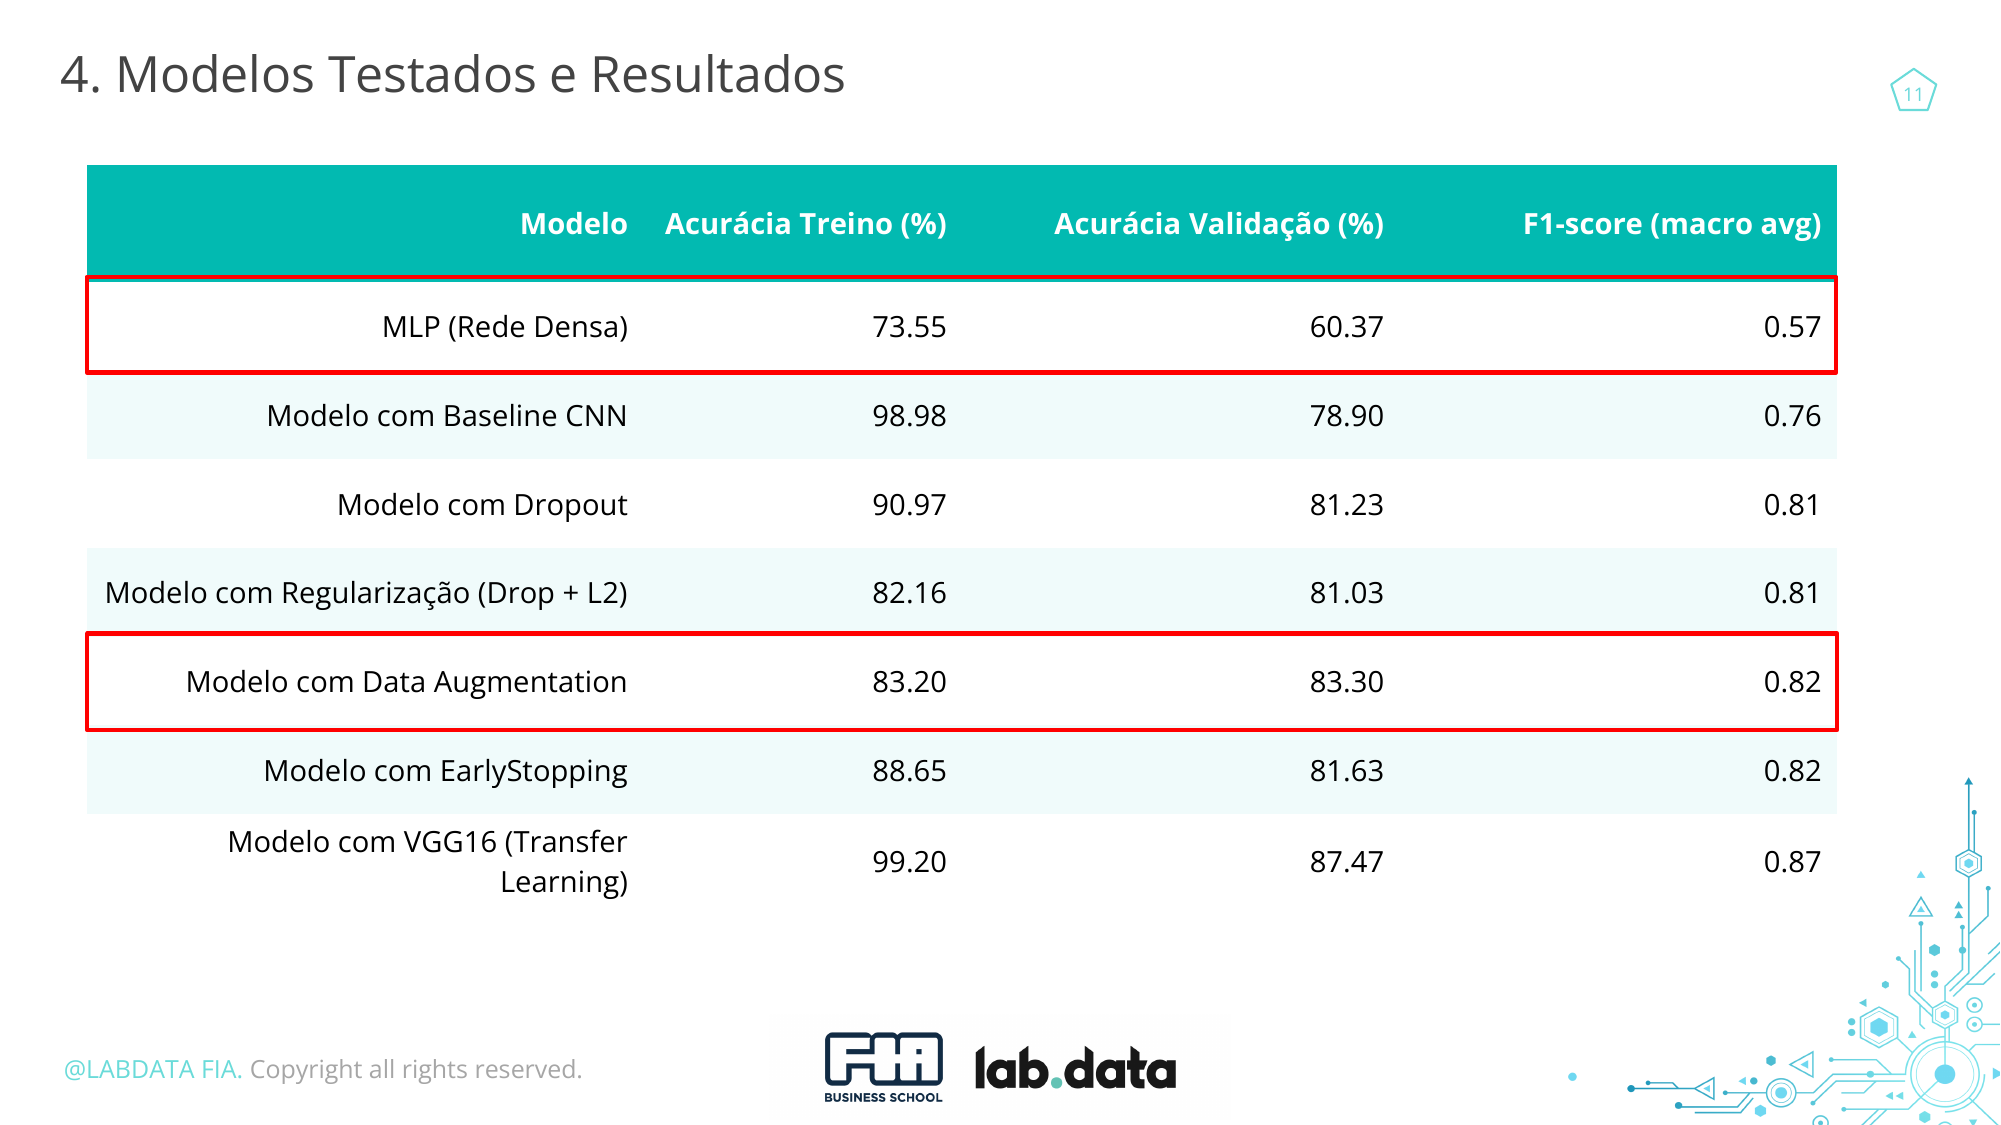

4. Modelos Testados e Resultados
| Modelo | Acurácia Treino (%) | Acurácia Validação (%) | F1-score (macro avg) |
| --- | --- | --- | --- |
| MLP (Rede Densa) | 73.55 | 60.37 | 0.57 |
| Modelo com Baseline CNN | 98.98 | 78.90 | 0.76 |
| Modelo com Dropout | 90.97 | 81.23 | 0.81 |
| Modelo com Regularização (Drop + L2) | 82.16 | 81.03 | 0.81 |
| Modelo com Data Augmentation | 83.20 | 83.30 | 0.82 |
| Modelo com EarlyStopping | 88.65 | 81.63 | 0.82 |
| Modelo com VGG16 (Transfer Learning) | 99.20 | 87.47 | 0.87 |